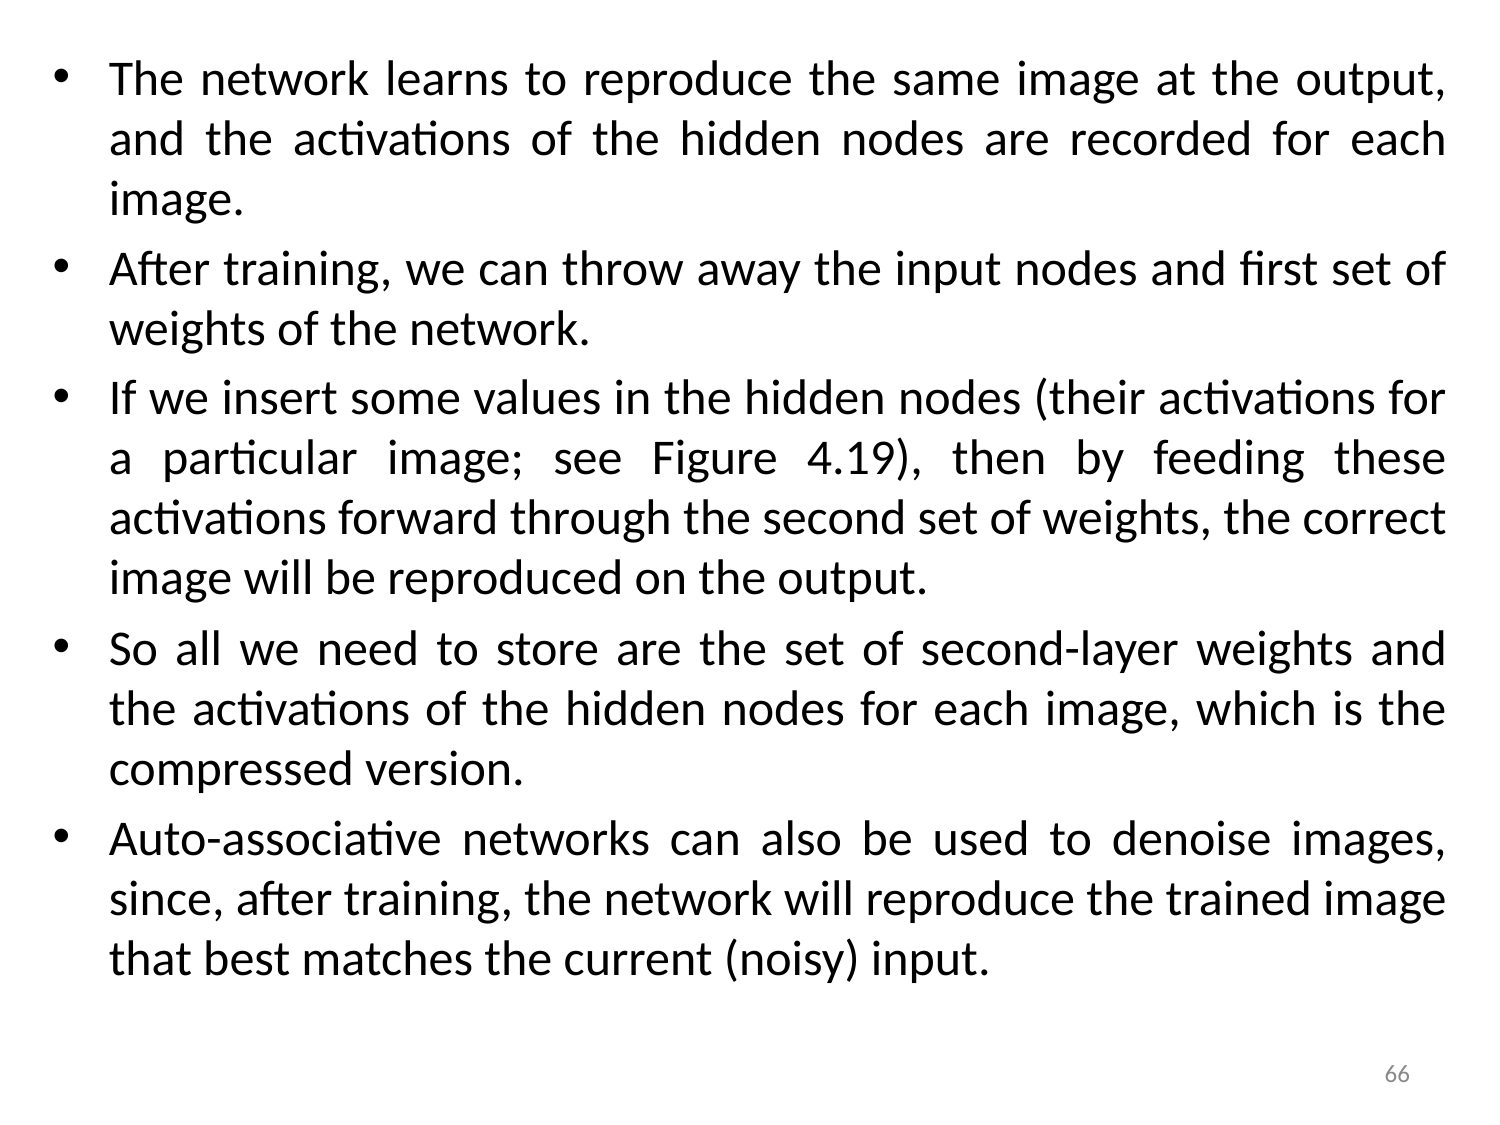

The network learns to reproduce the same image at the output, and the activations of the hidden nodes are recorded for each image.
After training, we can throw away the input nodes and first set of weights of the network.
If we insert some values in the hidden nodes (their activations for a particular image; see Figure 4.19), then by feeding these activations forward through the second set of weights, the correct image will be reproduced on the output.
So all we need to store are the set of second-layer weights and the activations of the hidden nodes for each image, which is the compressed version.
Auto-associative networks can also be used to denoise images, since, after training, the network will reproduce the trained image that best matches the current (noisy) input.
66